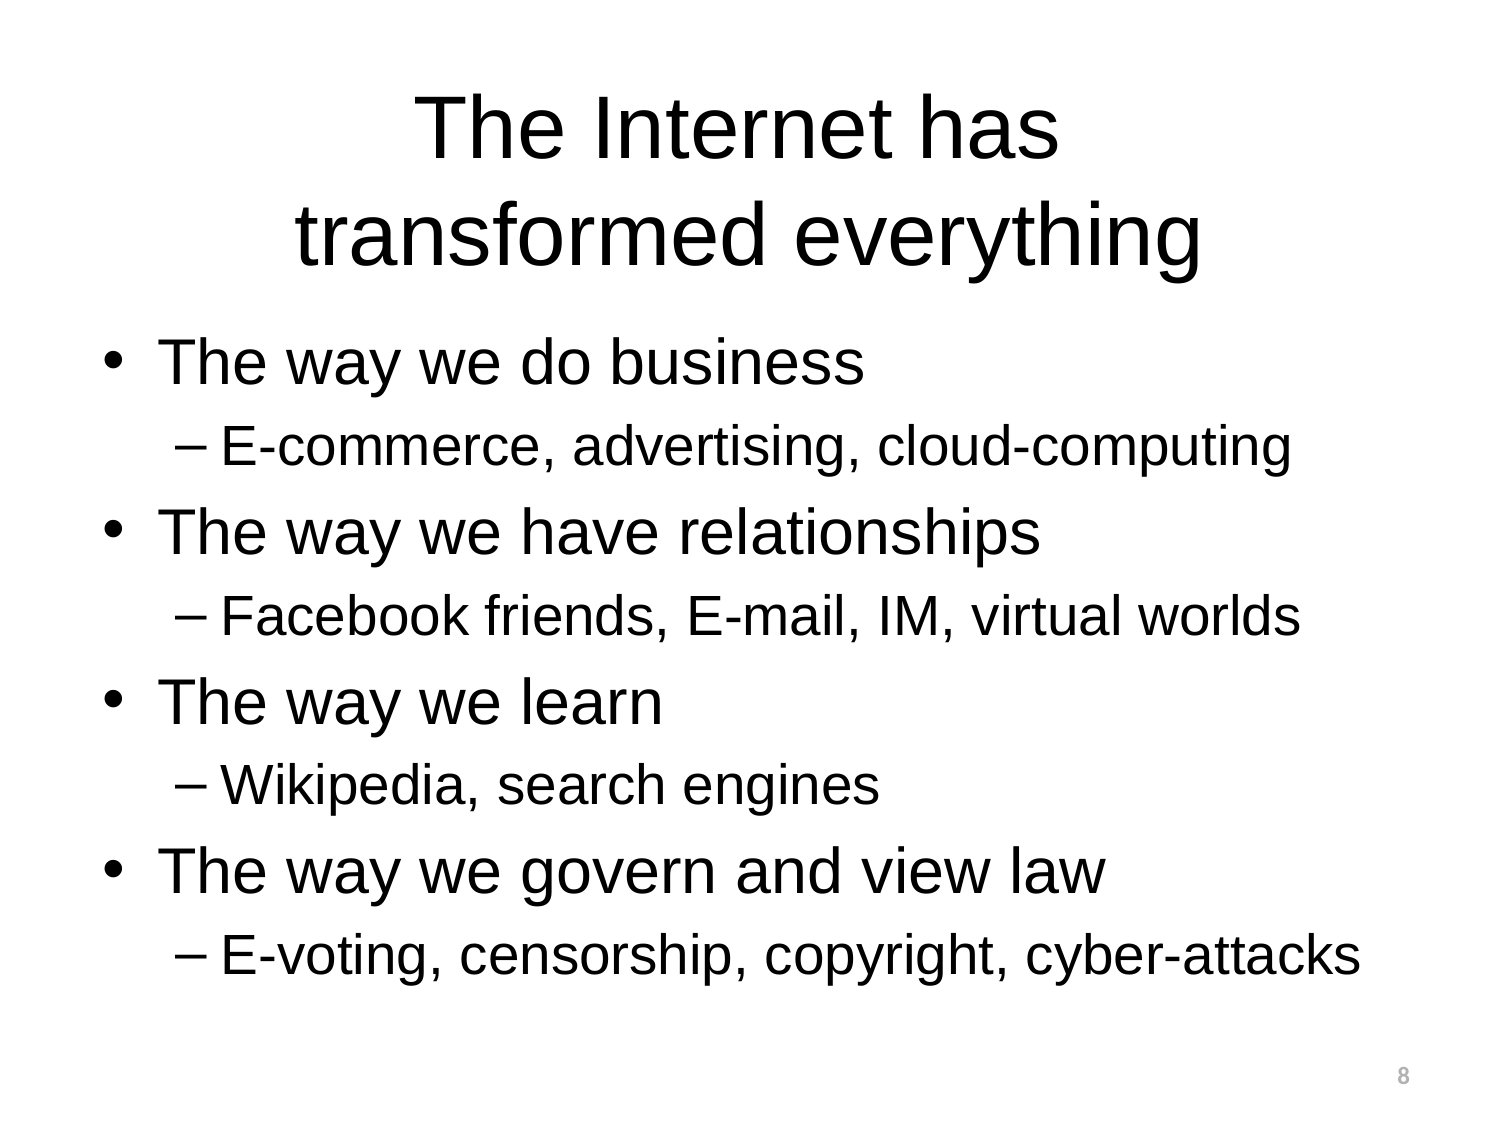

# The Internet has transformed everything
The way we do business
E-commerce, advertising, cloud-computing
The way we have relationships
Facebook friends, E-mail, IM, virtual worlds
The way we learn
Wikipedia, search engines
The way we govern and view law
E-voting, censorship, copyright, cyber-attacks

8